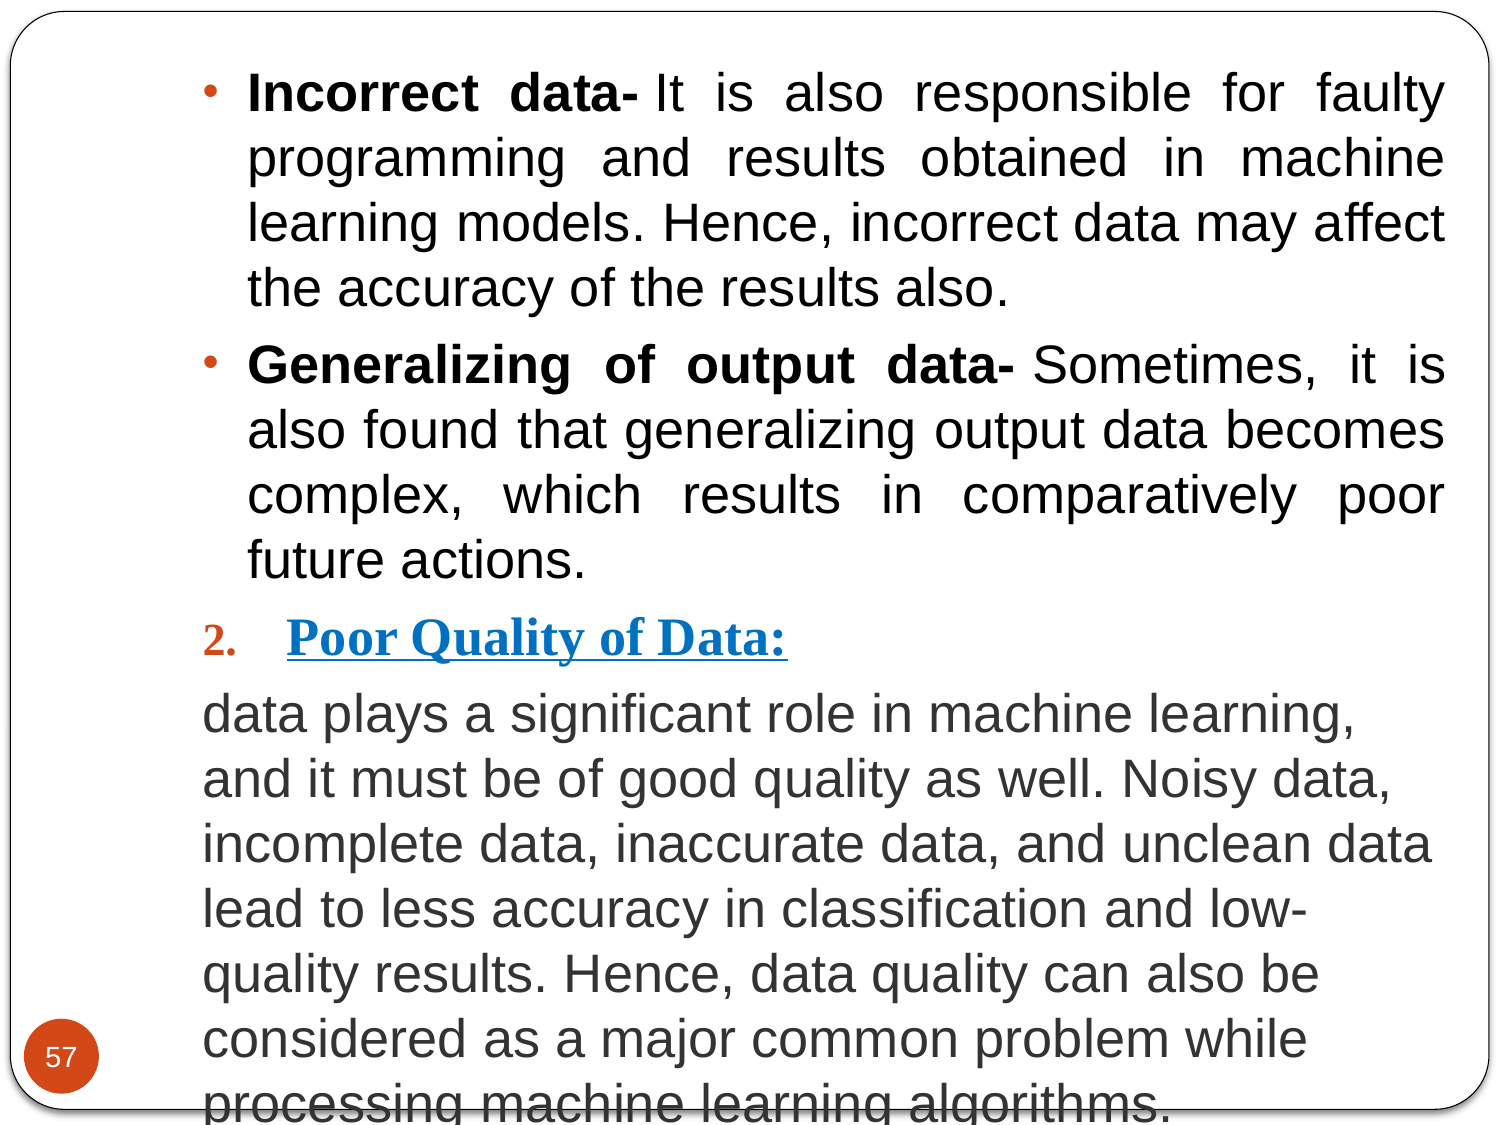

Incorrect data- It is also responsible for faulty programming and results obtained in machine learning models. Hence, incorrect data may affect the accuracy of the results also.
Generalizing of output data- Sometimes, it is also found that generalizing output data becomes complex, which results in comparatively poor future actions.
Poor Quality of Data:
data plays a significant role in machine learning, and it must be of good quality as well. Noisy data, incomplete data, inaccurate data, and unclean data lead to less accuracy in classification and low-quality results. Hence, data quality can also be considered as a major common problem while processing machine learning algorithms.
57